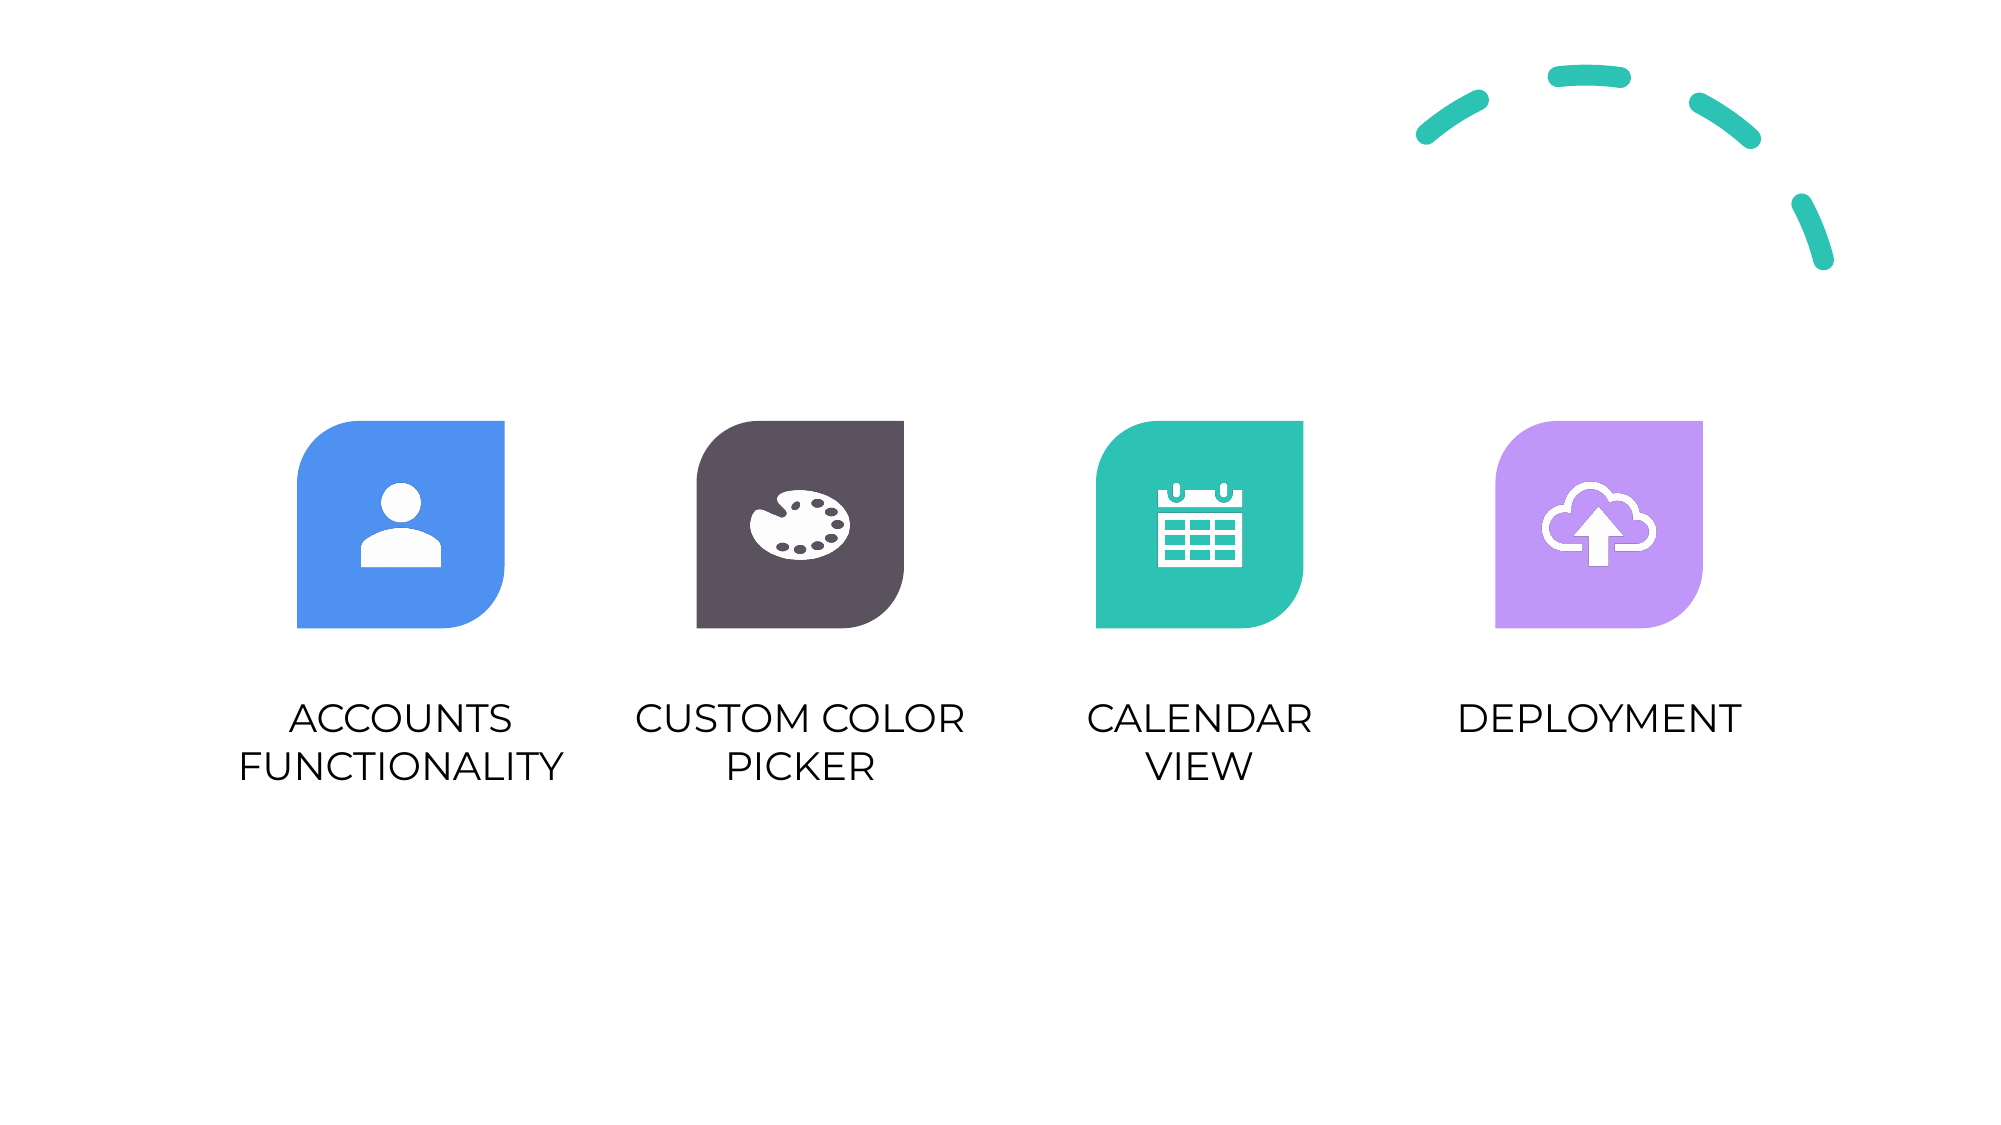

Accounts functionality
Custom color picker
Calendar View
Deployment